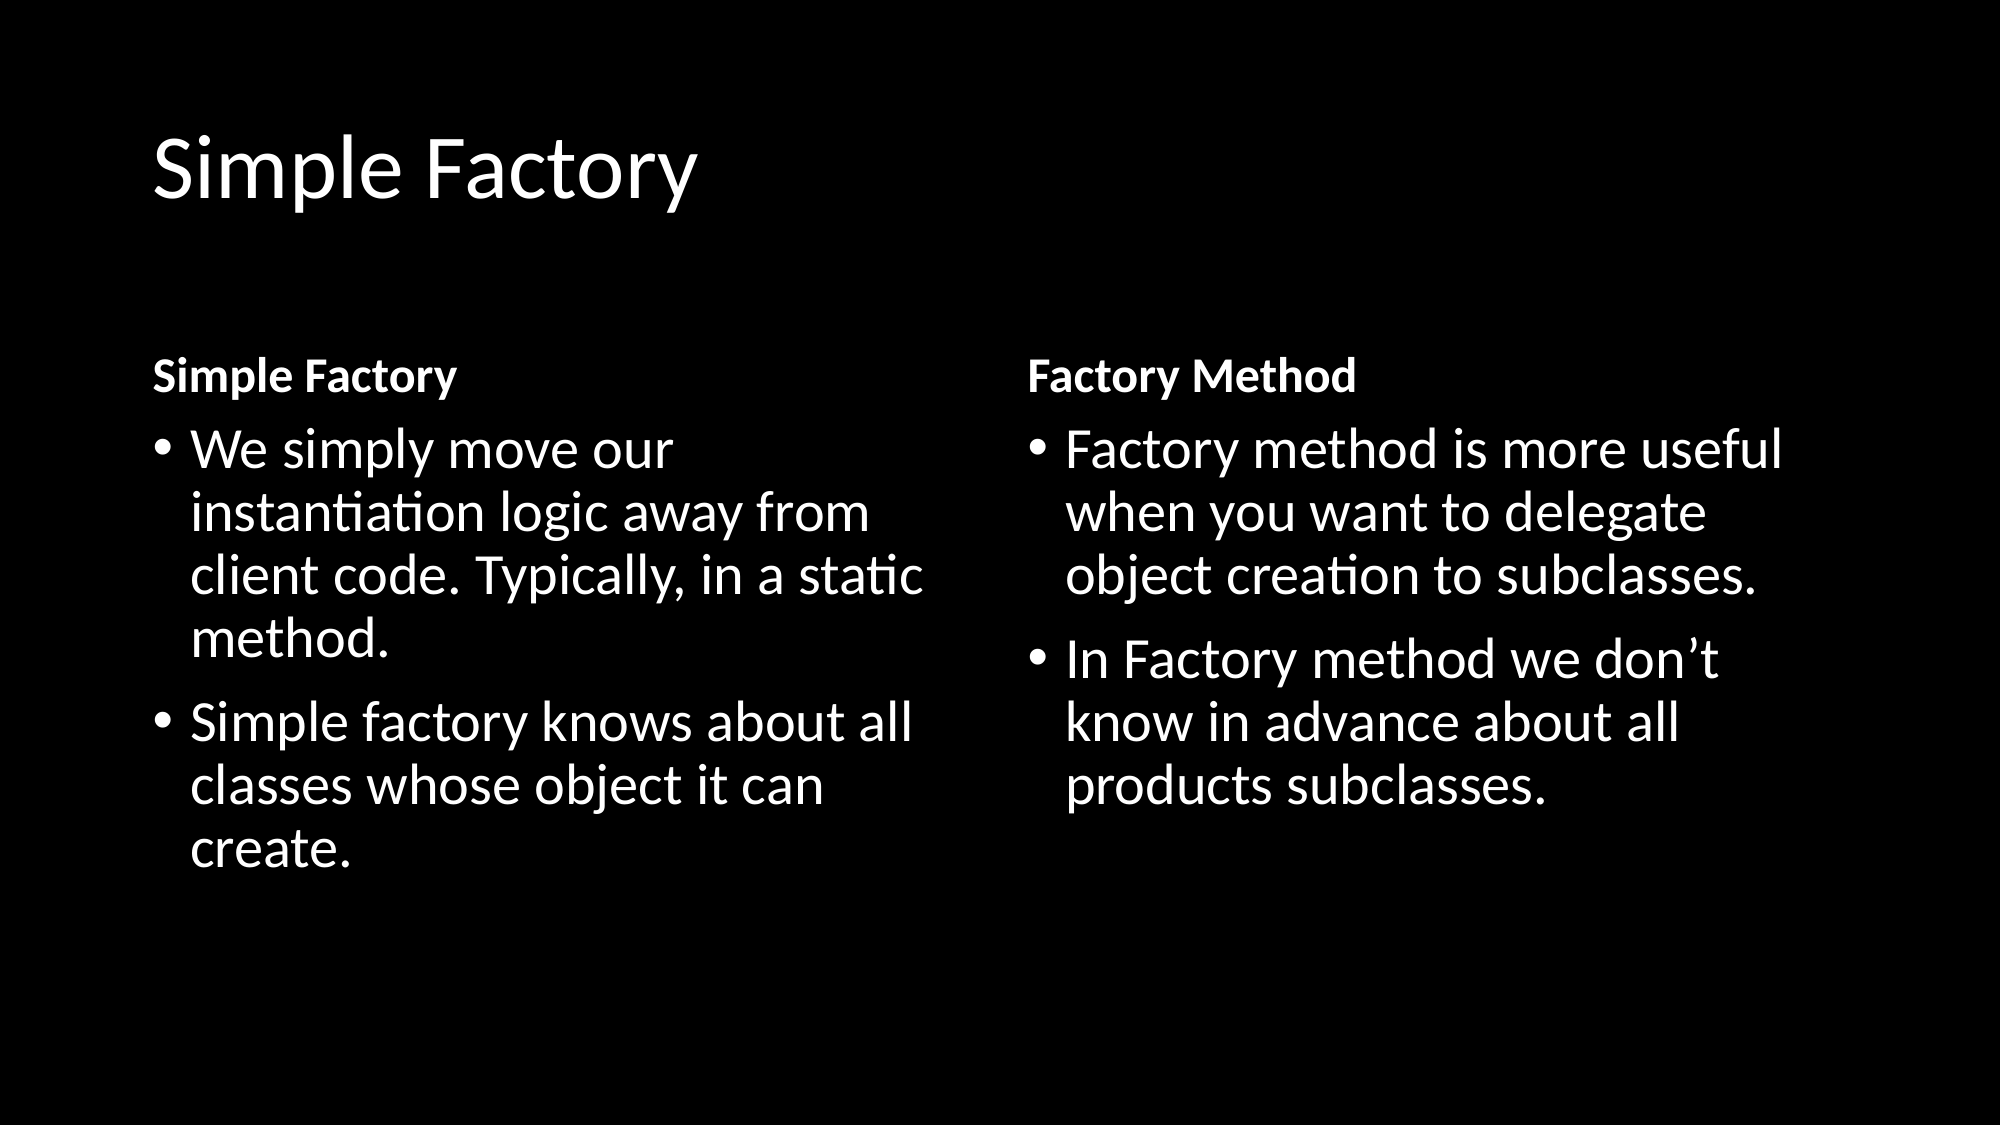

# Simple Factory
Simple Factory
Factory Method
We simply move our instantiation logic away from client code. Typically, in a static method.
Simple factory knows about all classes whose object it can create.
Factory method is more useful when you want to delegate object creation to subclasses.
In Factory method we don’t know in advance about all products subclasses.